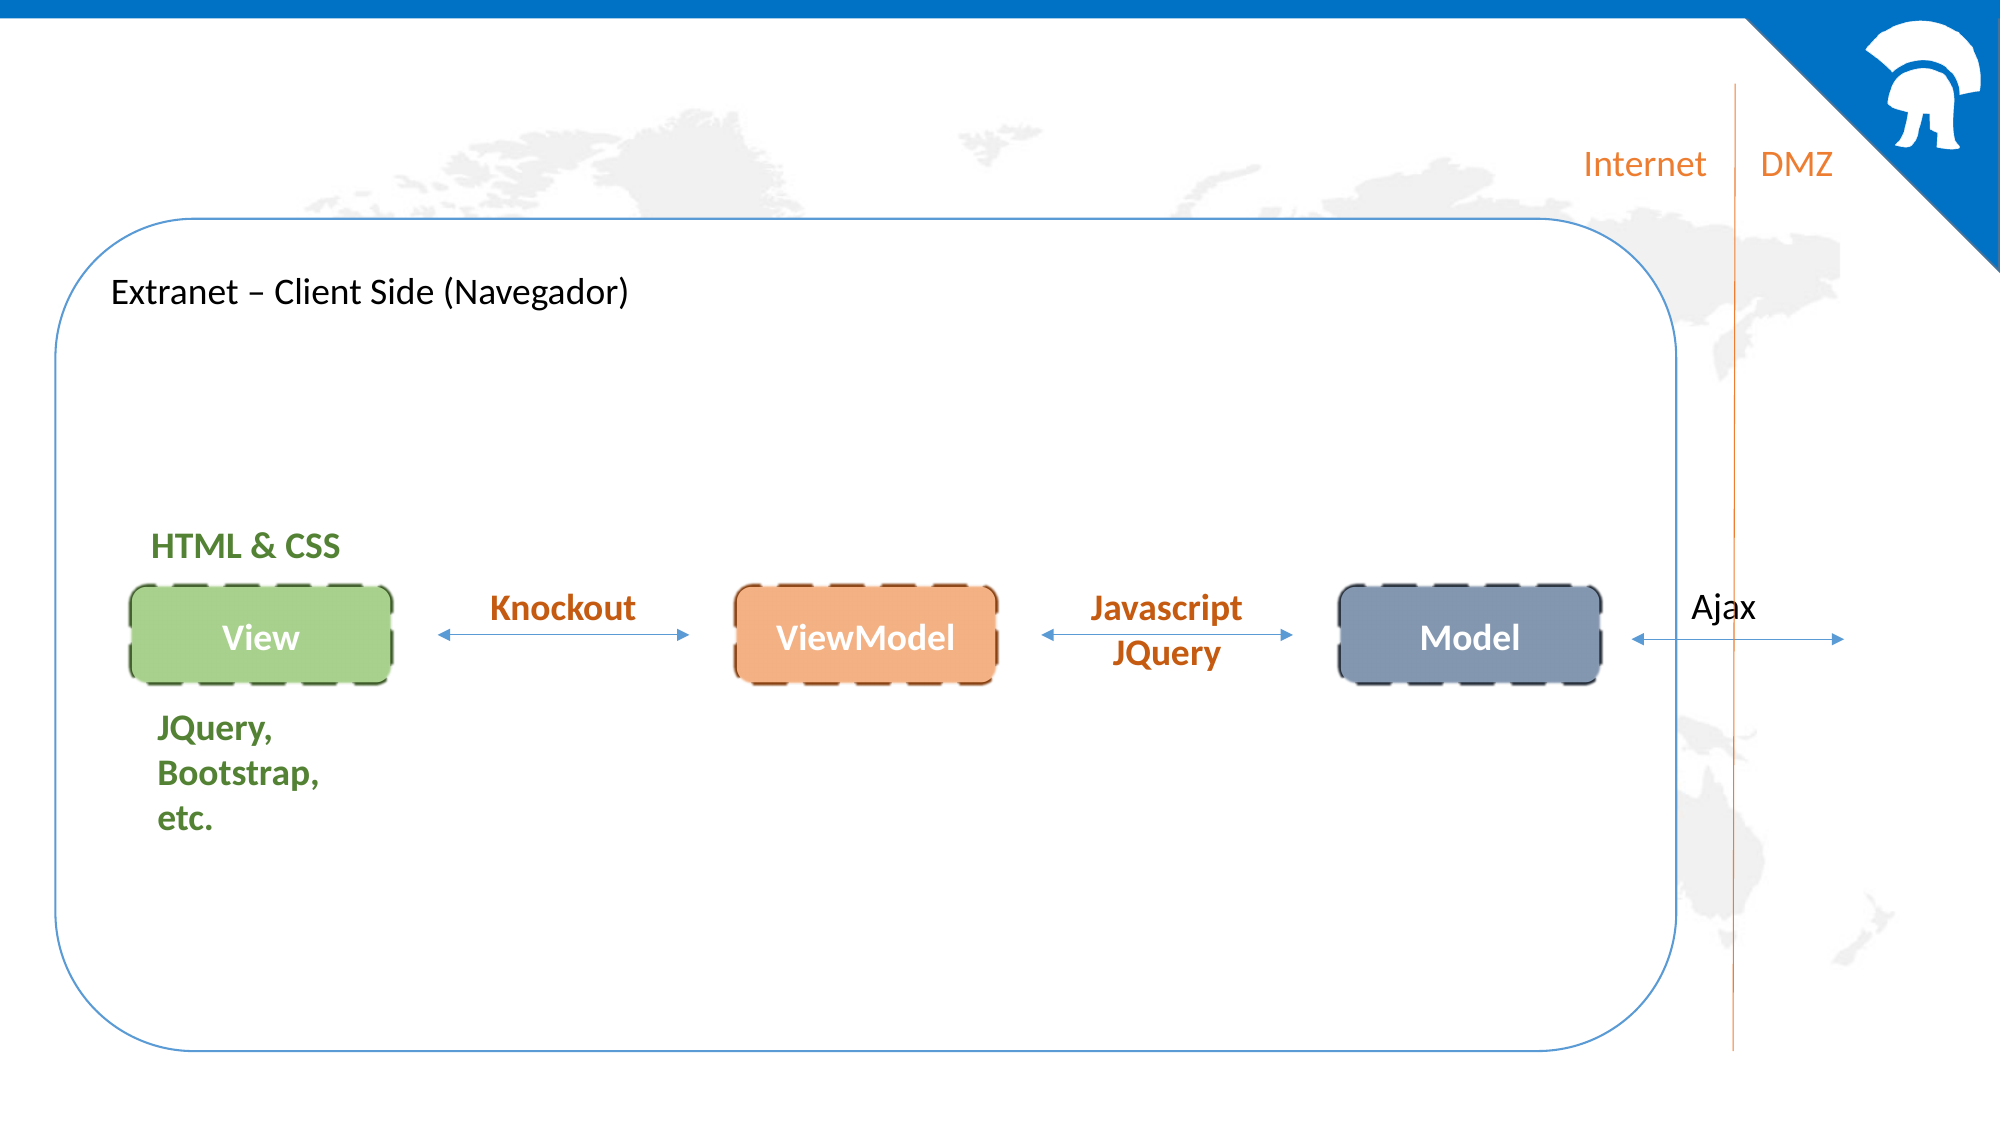

Internet
DMZ
Extranet – Client Side (Navegador)
HTML & CSS
Ajax
Javascript
JQuery
Knockout
Model
ViewModel
View
JQuery, Bootstrap, etc.